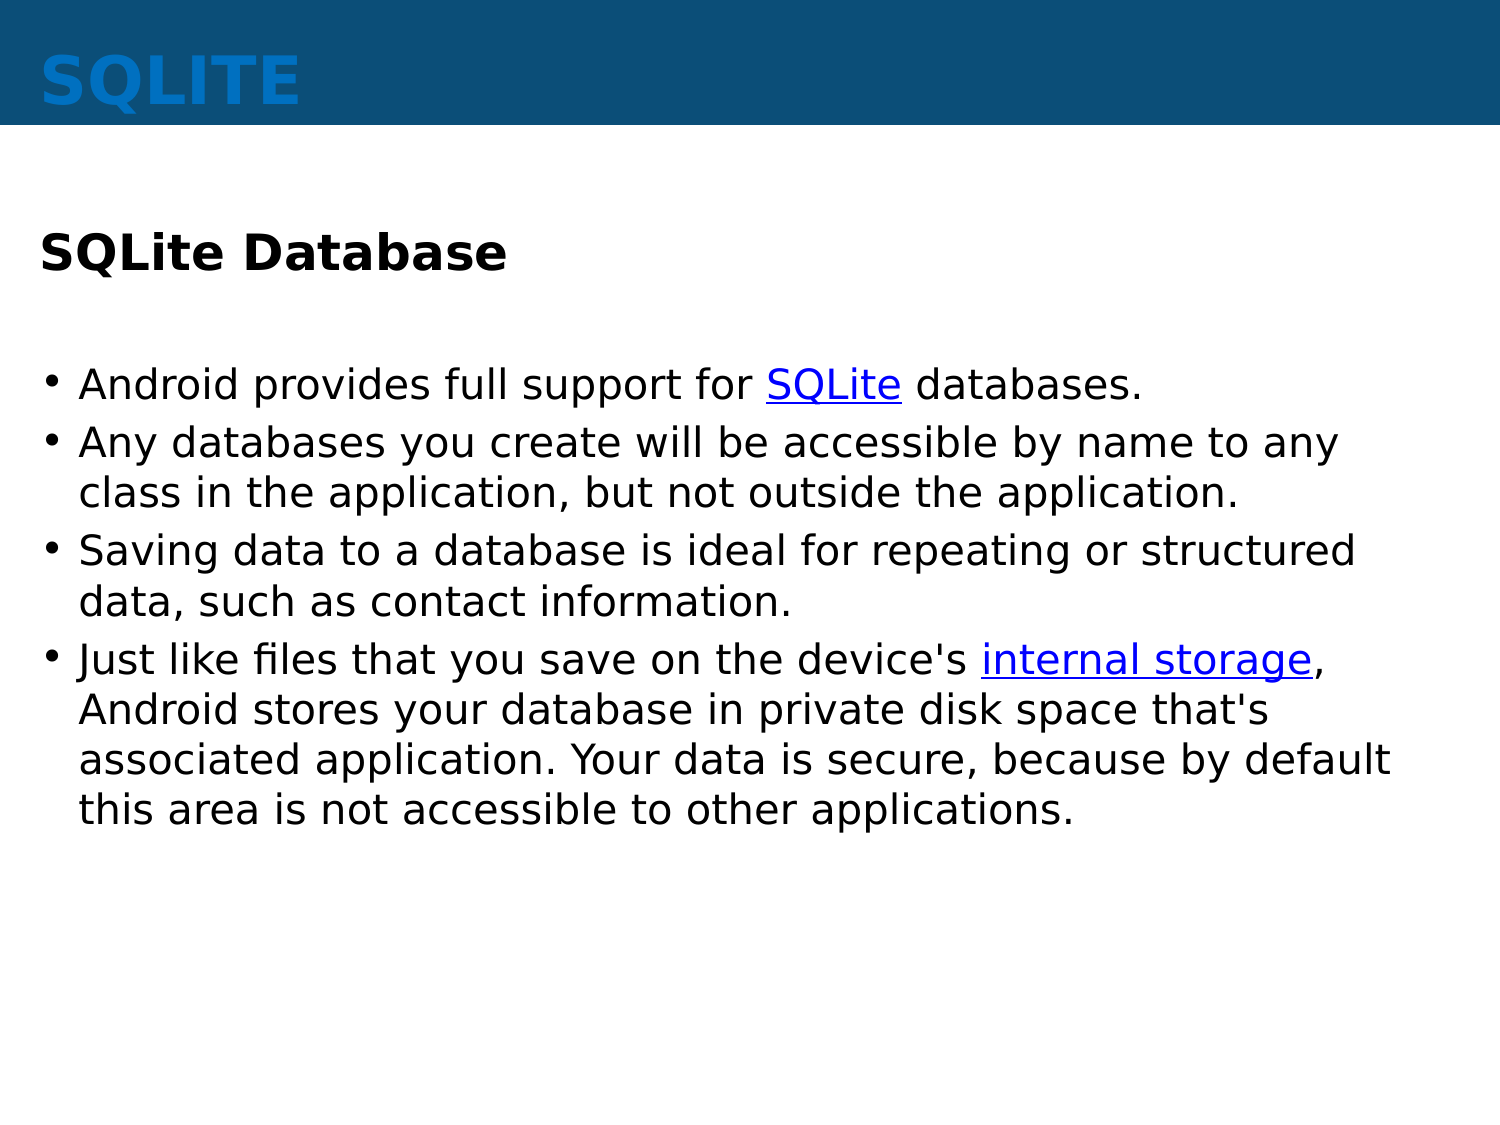

# SQLITE
SQLite Database
Android provides full support for SQLite databases.
Any databases you create will be accessible by name to any class in the application, but not outside the application.
Saving data to a database is ideal for repeating or structured data, such as contact information.
Just like files that you save on the device's internal storage, Android stores your database in private disk space that's associated application. Your data is secure, because by default this area is not accessible to other applications.